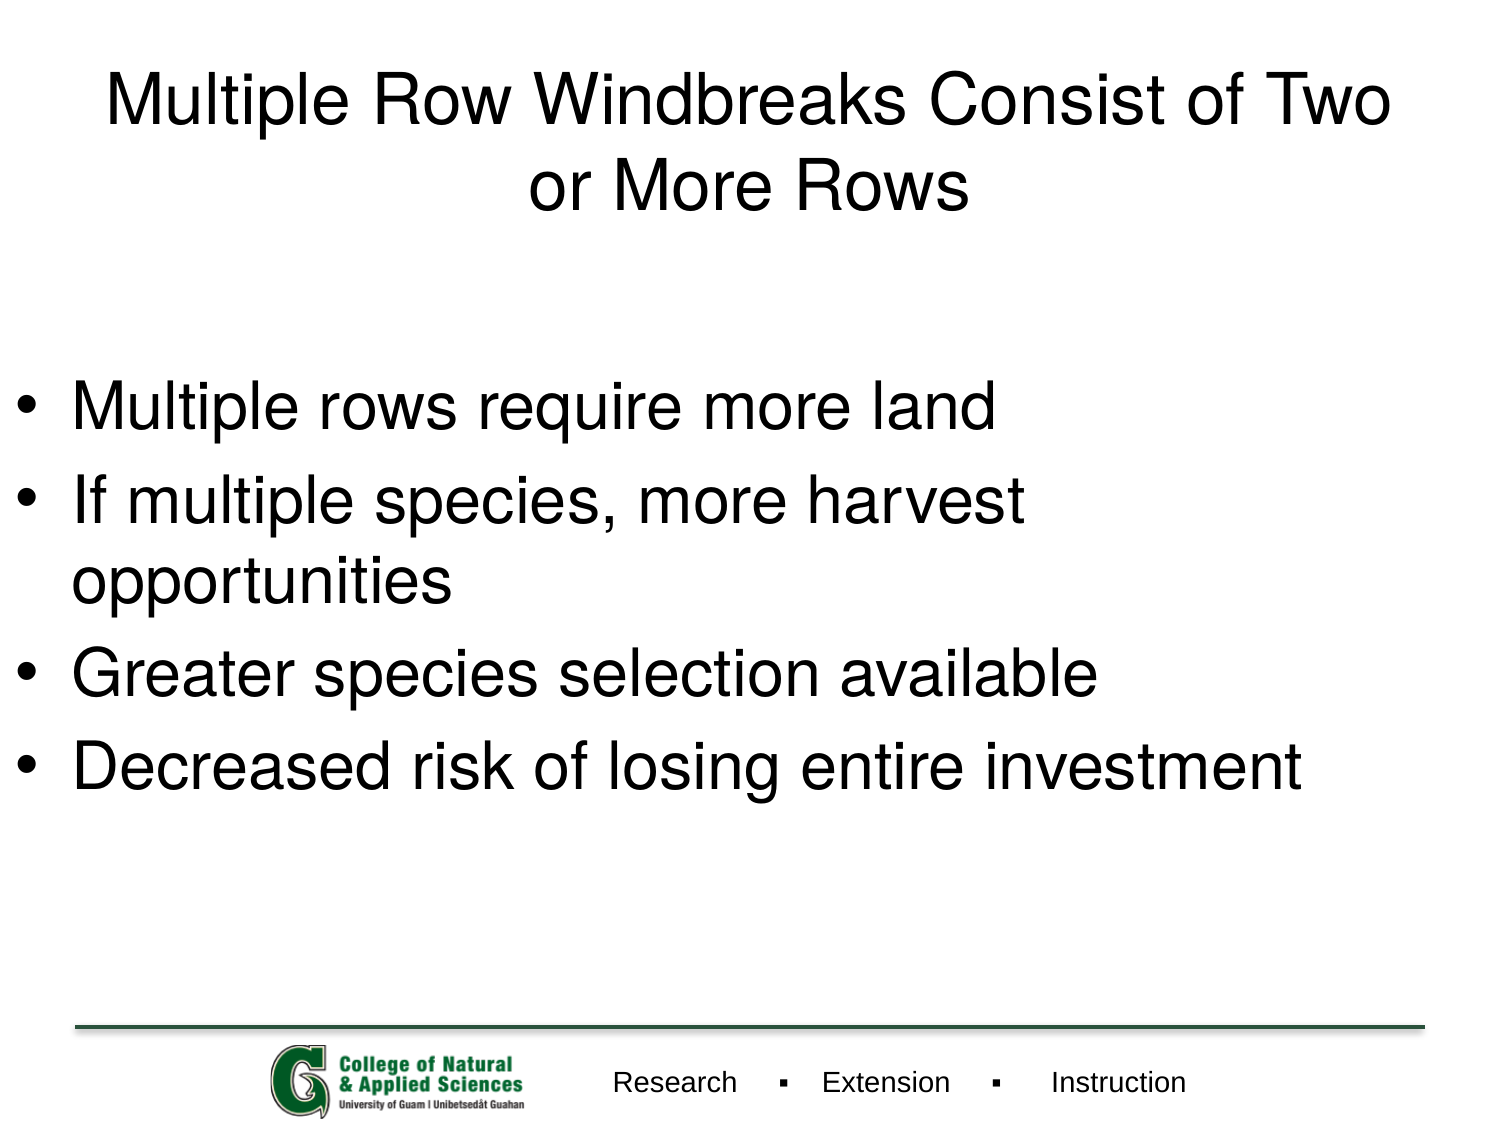

# Multiple Row Windbreaks Consist of Two or More Rows

Multiple rows require more land
If multiple species, more harvest opportunities
Greater species selection available
Decreased risk of losing entire investment